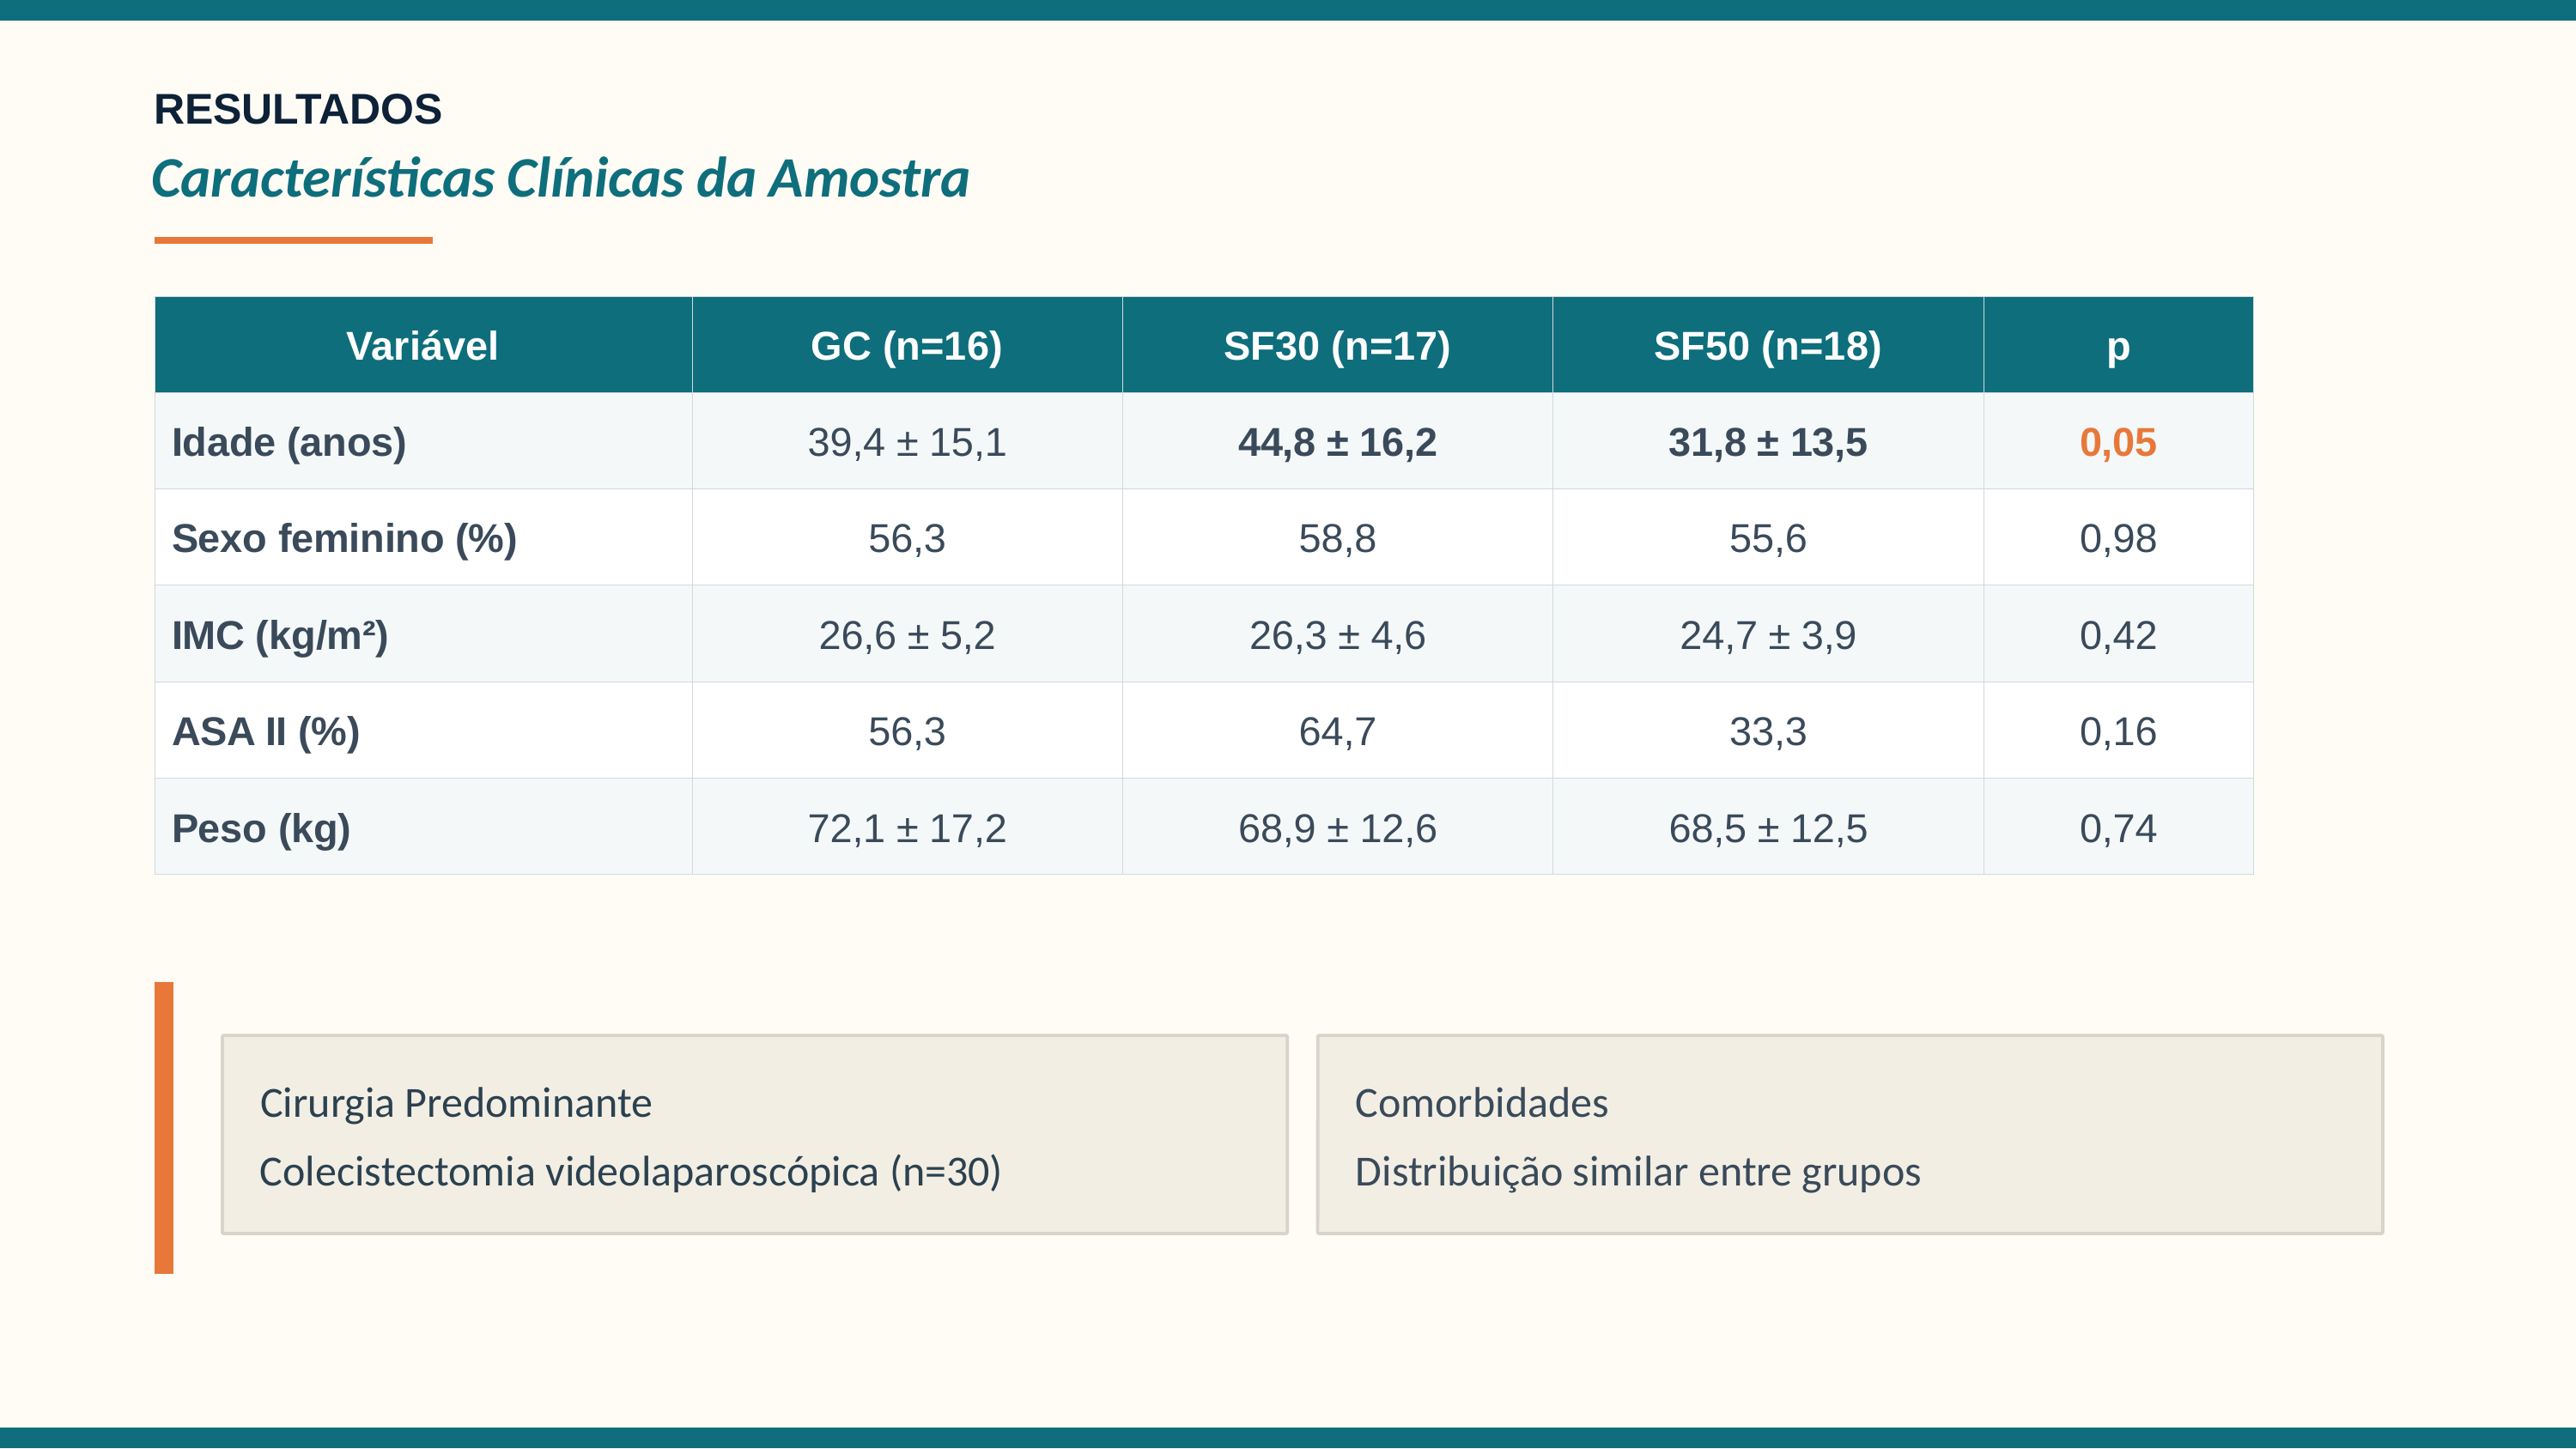

RESULTADOS
Características Clínicas da Amostra

| Variável | GC (n=16) | SF30 (n=17) | SF50 (n=18) | p |
| --- | --- | --- | --- | --- |
| Idade (anos) | 39,4 ± 15,1 | 44,8 ± 16,2 | 31,8 ± 13,5 | 0,05 |
| Sexo feminino (%) | 56,3 | 58,8 | 55,6 | 0,98 |
| IMC (kg/m²) | 26,6 ± 5,2 | 26,3 ± 4,6 | 24,7 ± 3,9 | 0,42 |
| ASA II (%) | 56,3 | 64,7 | 33,3 | 0,16 |
| Peso (kg) | 72,1 ± 17,2 | 68,9 ± 12,6 | 68,5 ± 12,5 | 0,74 |

Cirurgia Predominante
Colecistectomia videolaparoscópica (n=30)

Comorbidades
Distribuição similar entre grupos